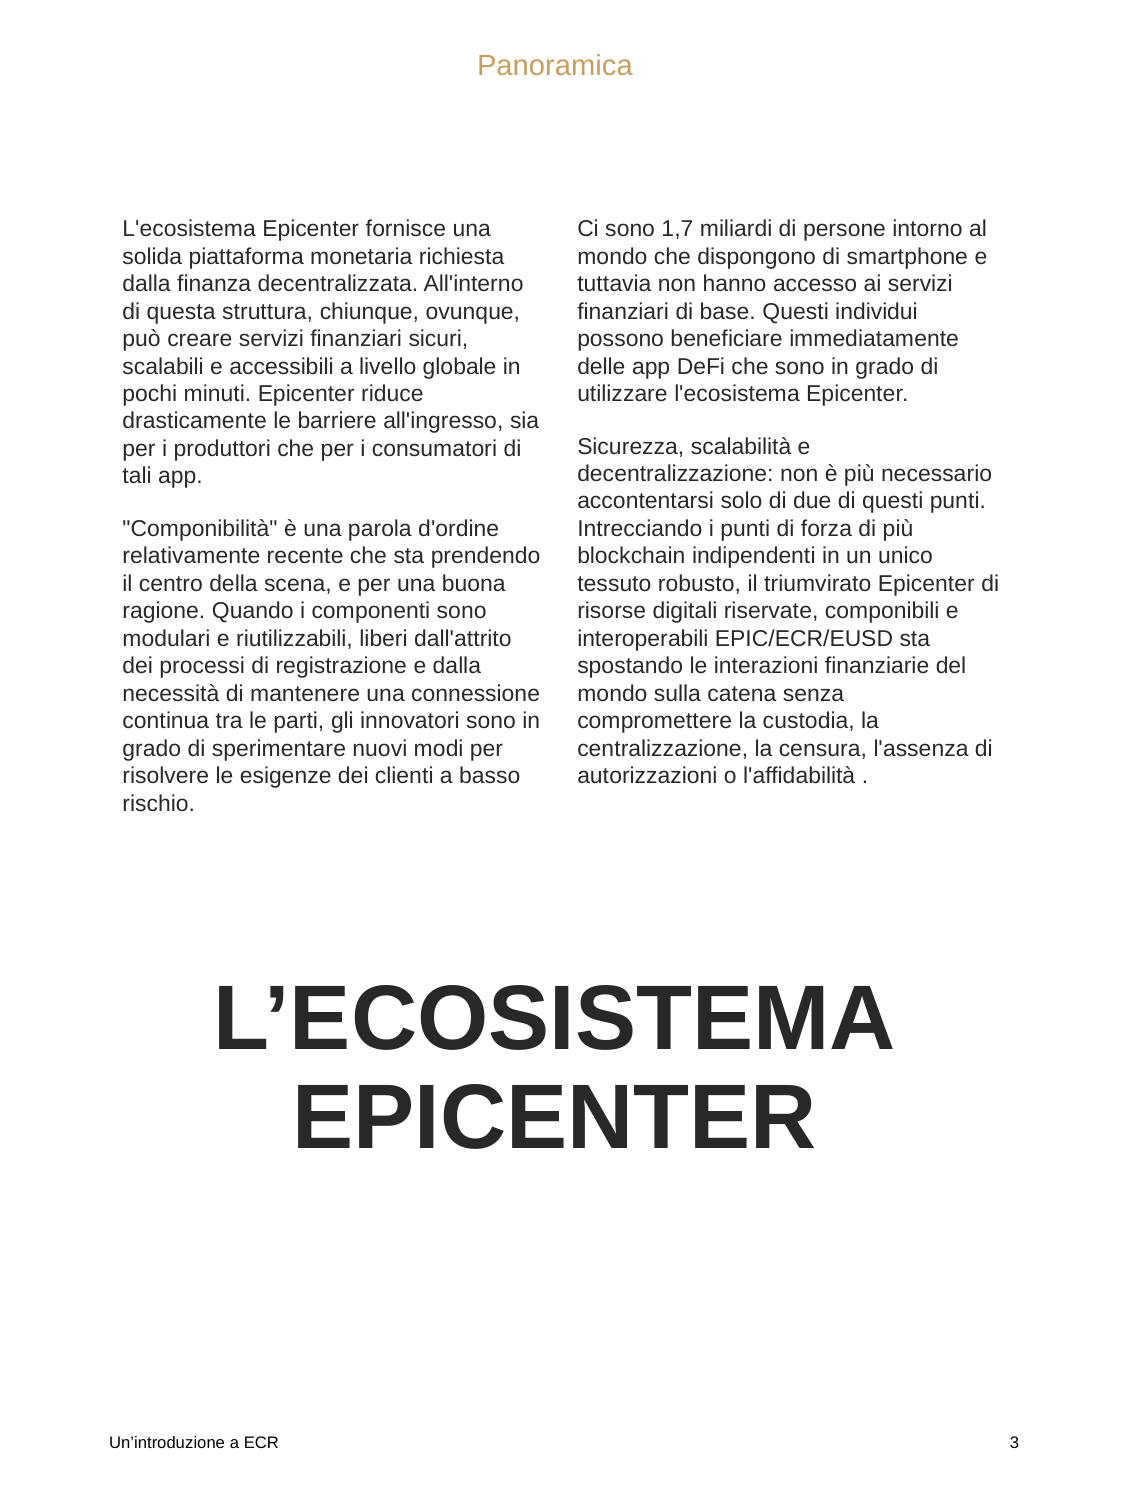

Panoramica
L'ecosistema Epicenter fornisce una solida piattaforma monetaria richiesta dalla finanza decentralizzata. All'interno di questa struttura, chiunque, ovunque, può creare servizi finanziari sicuri, scalabili e accessibili a livello globale in pochi minuti. Epicenter riduce drasticamente le barriere all'ingresso, sia per i produttori che per i consumatori di tali app.
"Componibilità" è una parola d'ordine relativamente recente che sta prendendo il centro della scena, e per una buona ragione. Quando i componenti sono modulari e riutilizzabili, liberi dall'attrito dei processi di registrazione e dalla necessità di mantenere una connessione continua tra le parti, gli innovatori sono in grado di sperimentare nuovi modi per risolvere le esigenze dei clienti a basso rischio.
Ci sono 1,7 miliardi di persone intorno al mondo che dispongono di smartphone e tuttavia non hanno accesso ai servizi finanziari di base. Questi individui possono beneficiare immediatamente delle app DeFi che sono in grado di utilizzare l'ecosistema Epicenter.
Sicurezza, scalabilità e decentralizzazione: non è più necessario accontentarsi solo di due di questi punti. Intrecciando i punti di forza di più blockchain indipendenti in un unico tessuto robusto, il triumvirato Epicenter di risorse digitali riservate, componibili e interoperabili EPIC/ECR/EUSD sta spostando le interazioni finanziarie del mondo sulla catena senza compromettere la custodia, la centralizzazione, la censura, l'assenza di autorizzazioni o l'affidabilità .
L’ECOSISTEMA
EPICENTER
Un’introduzione a ECR
3